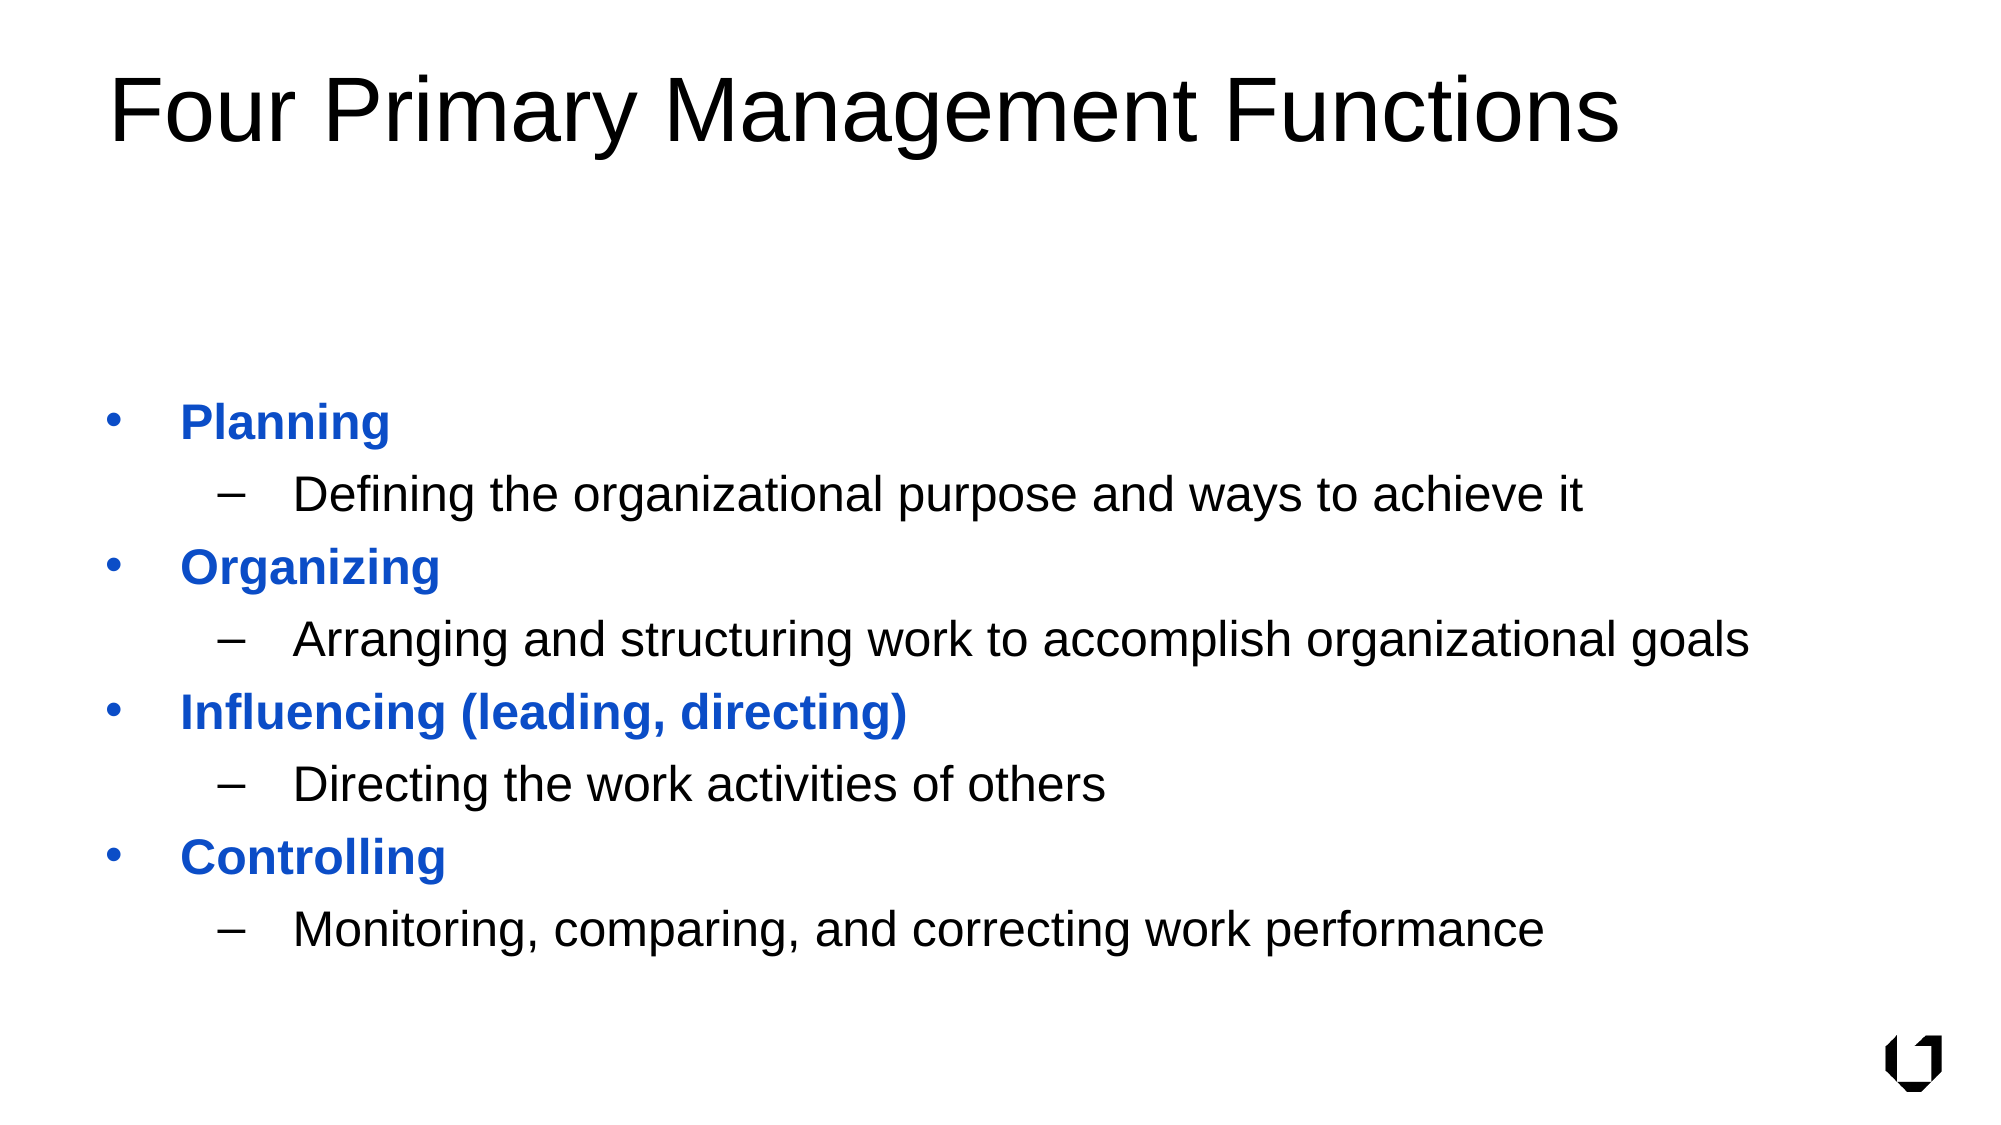

# Four Primary Management Functions
Planning
Defining the organizational purpose and ways to achieve it
Organizing
Arranging and structuring work to accomplish organizational goals
Influencing (leading, directing)
Directing the work activities of others
Controlling
Monitoring, comparing, and correcting work performance